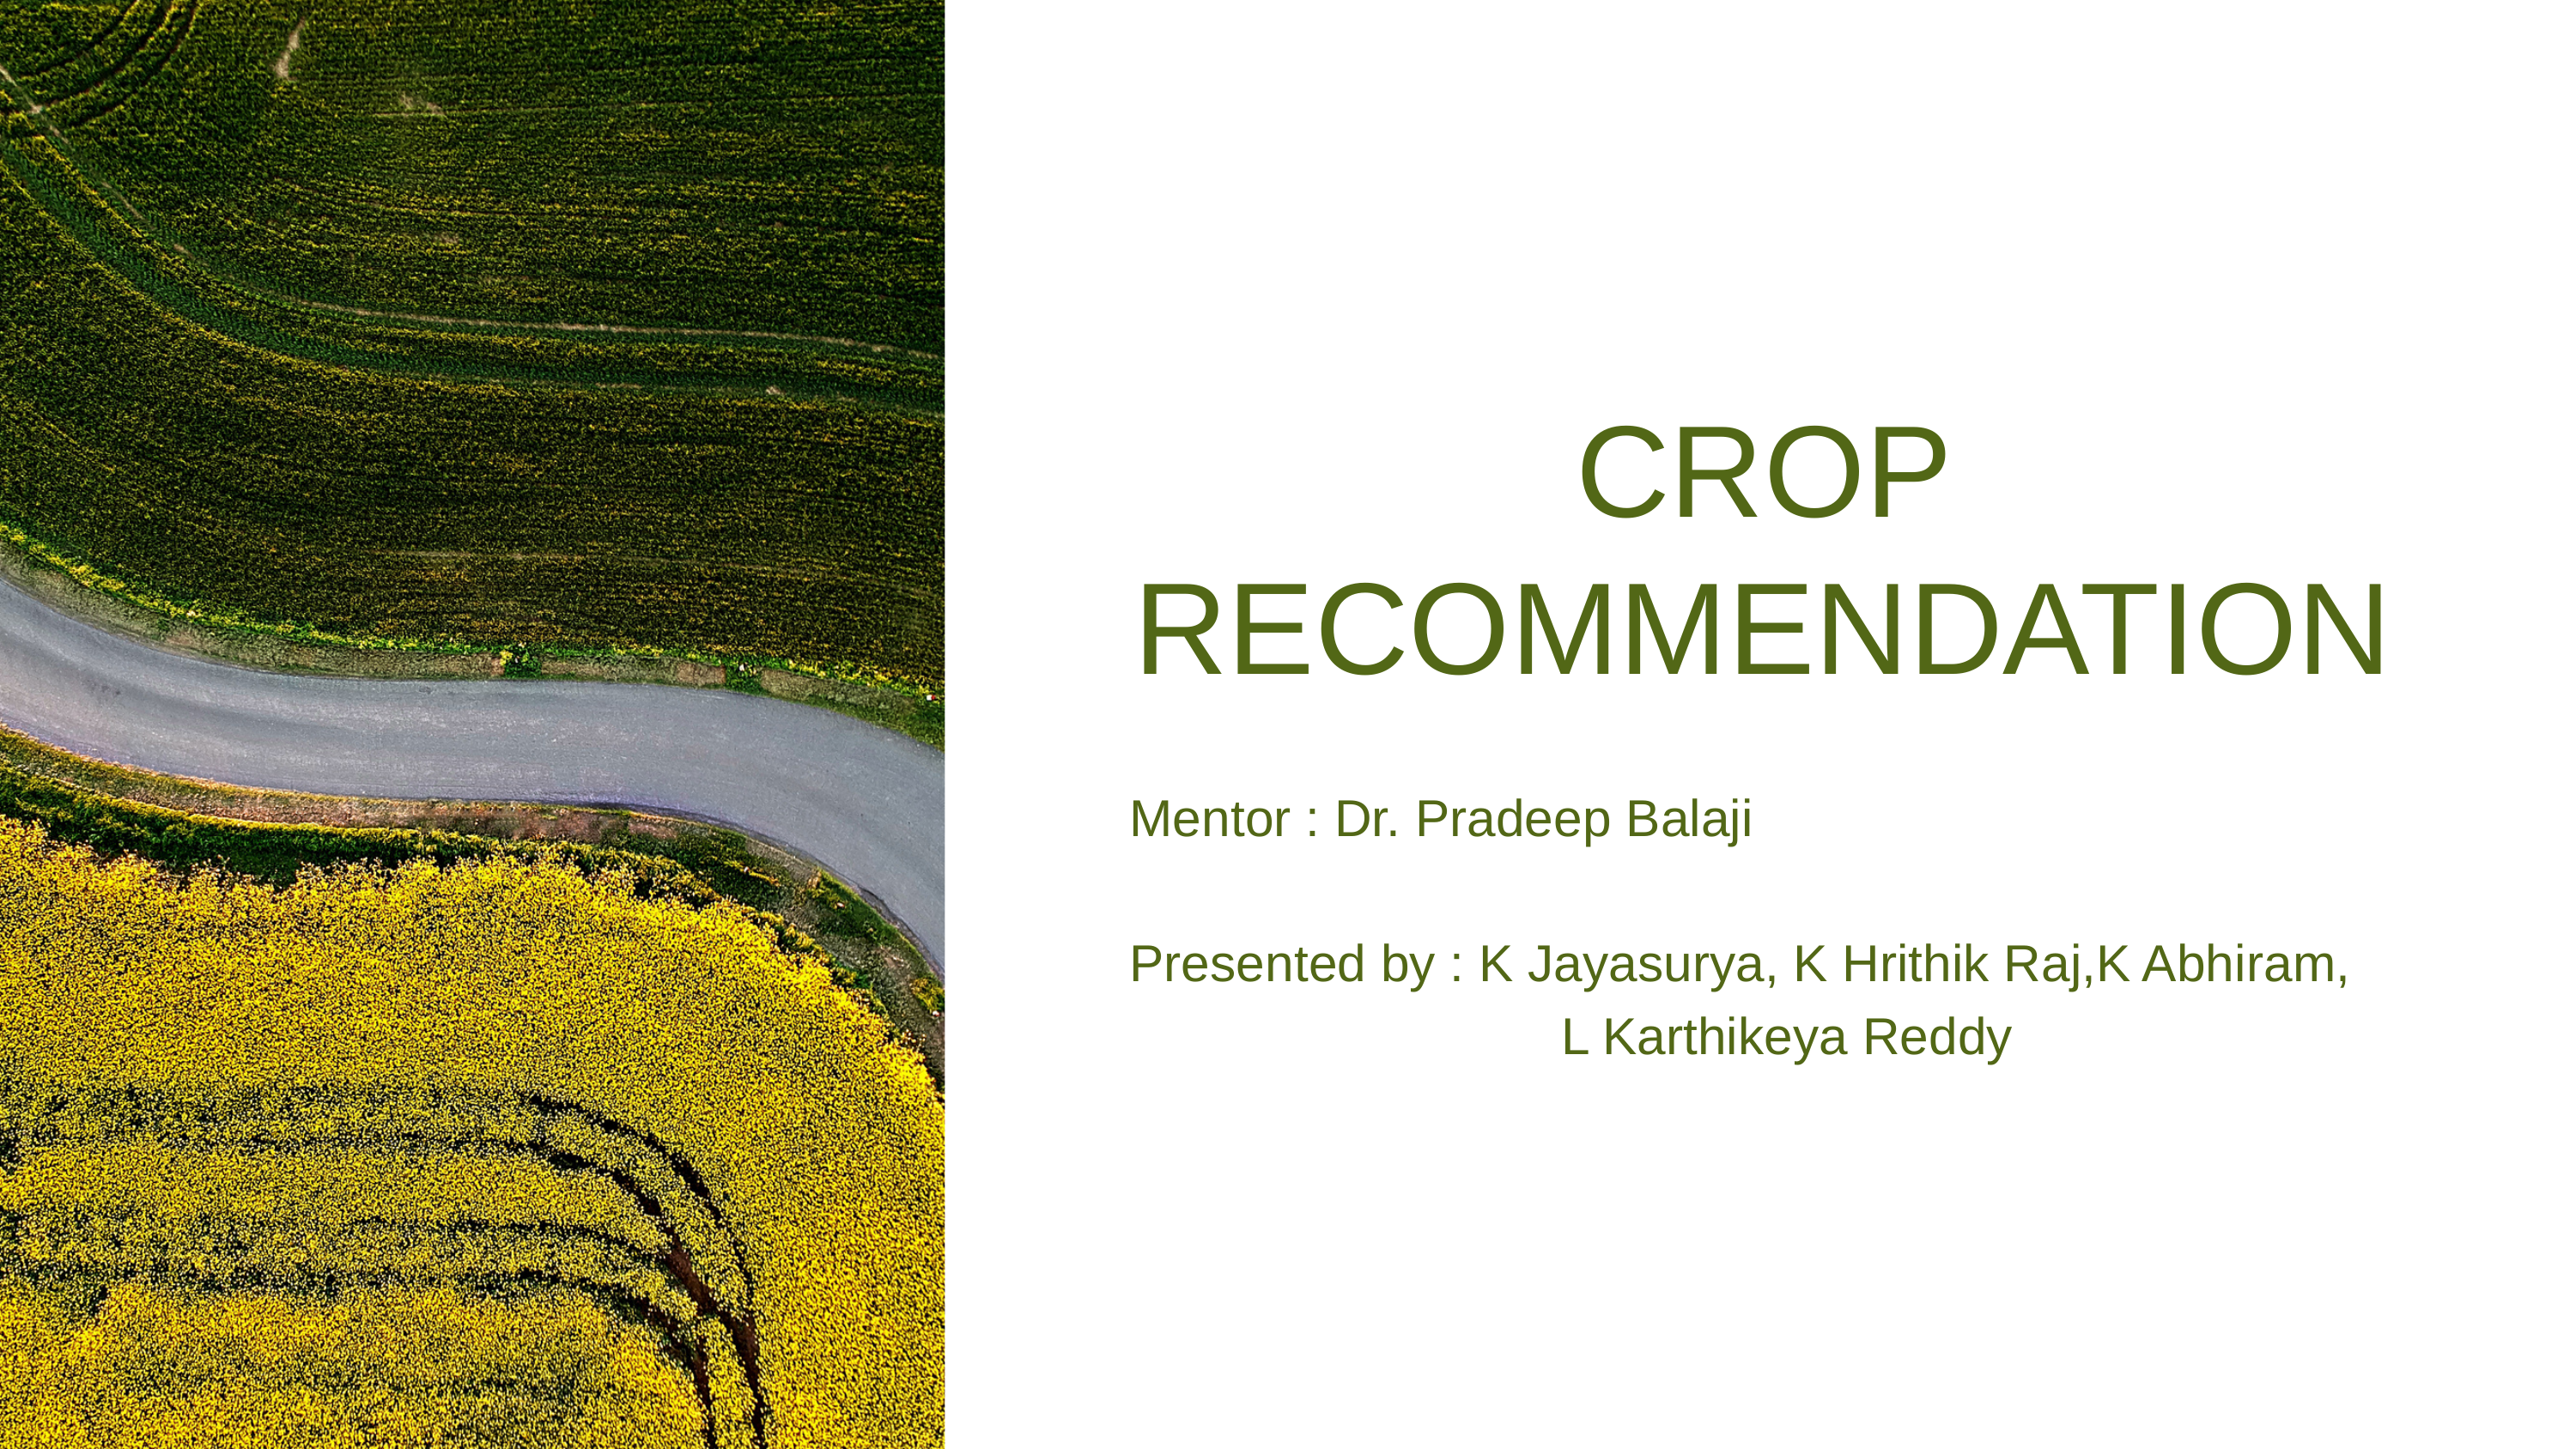

CROP RECOMMENDATION
Mentor : Dr. Pradeep Balaji

Presented by : K Jayasurya, K Hrithik Raj,K Abhiram,
                              L Karthikeya Reddy